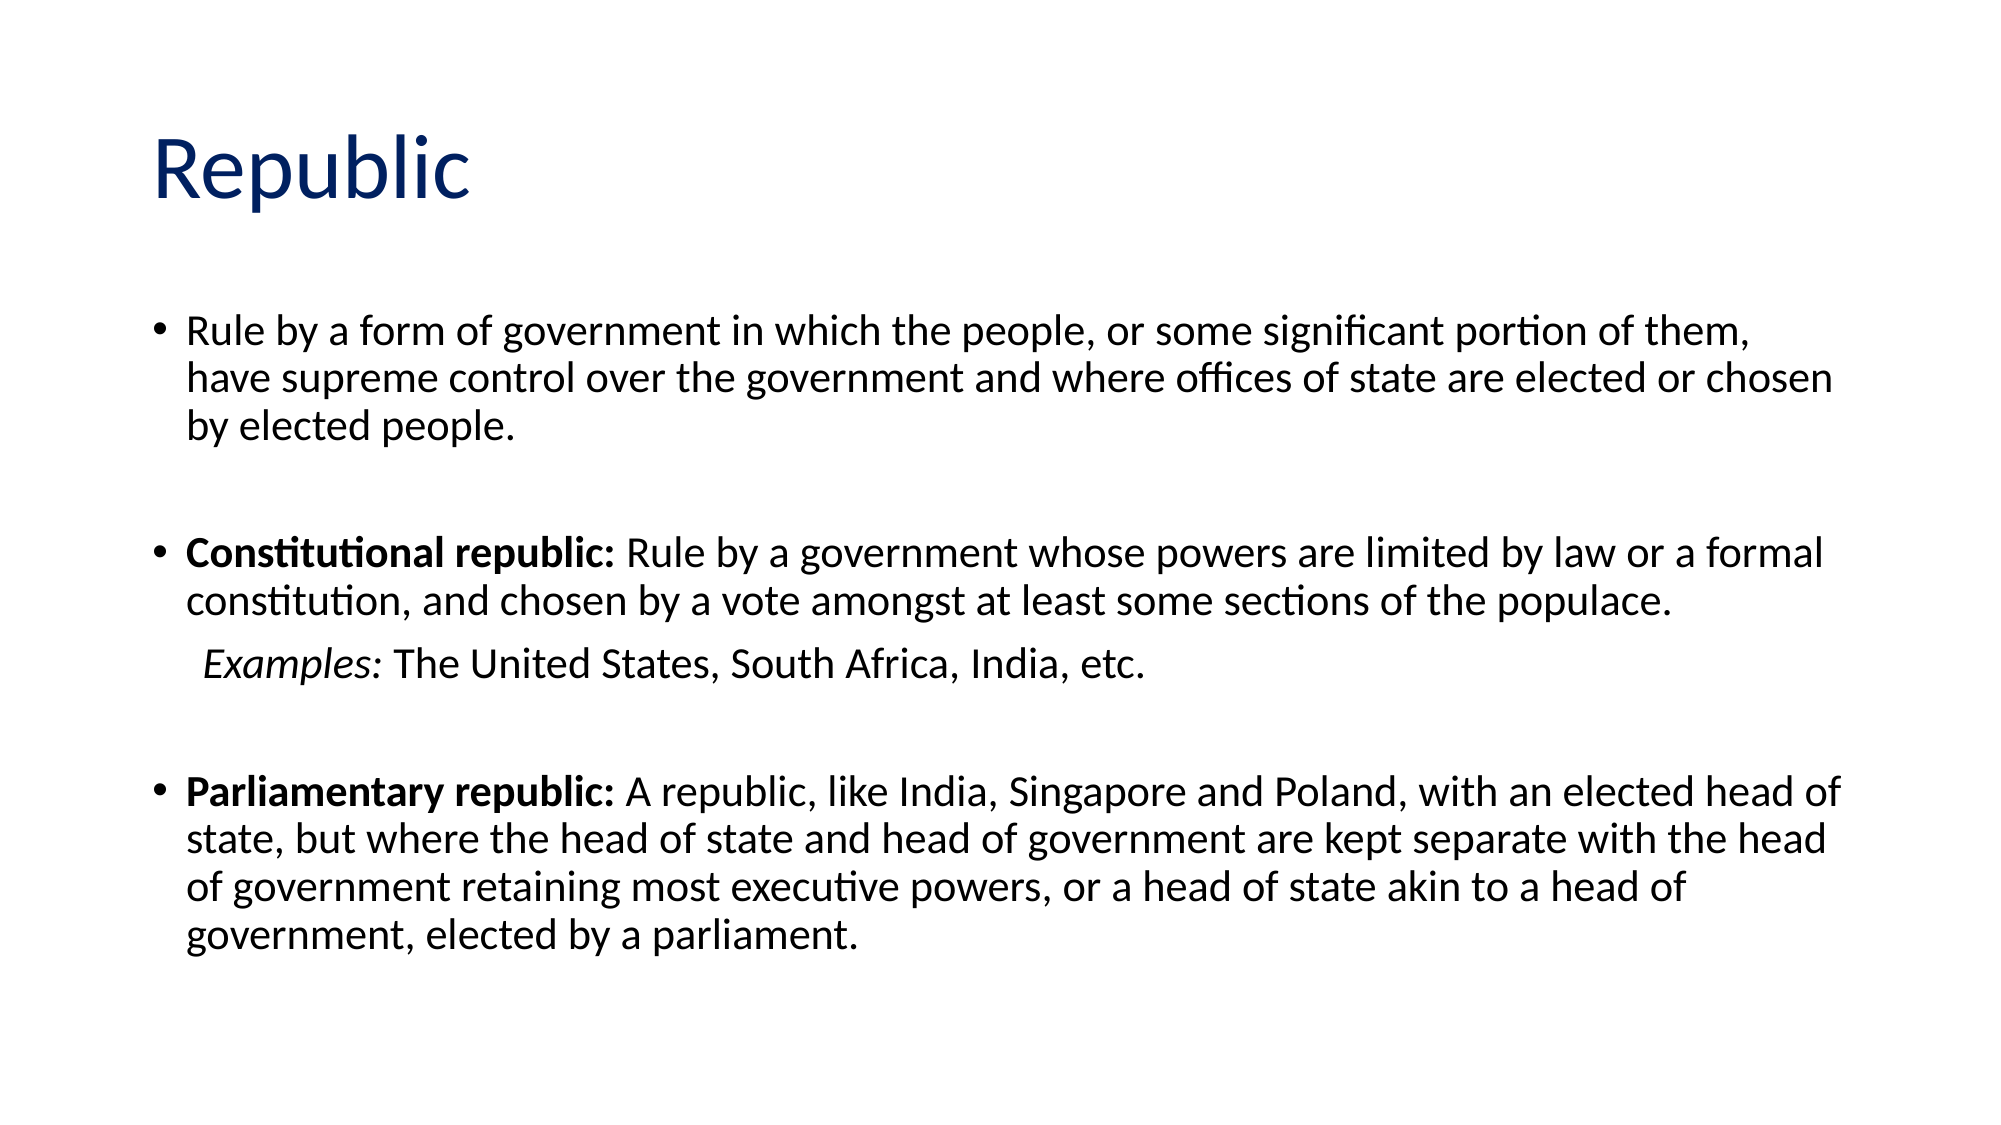

# Republic
Rule by a form of government in which the people, or some significant portion of them, have supreme control over the government and where offices of state are elected or chosen by elected people.

Constitutional republic: Rule by a government whose powers are limited by law or a formal constitution, and chosen by a vote amongst at least some sections of the populace.
     Examples: The United States, South Africa, India, etc.

Parliamentary republic: A republic, like India, Singapore and Poland, with an elected head of state, but where the head of state and head of government are kept separate with the head of government retaining most executive powers, or a head of state akin to a head of government, elected by a parliament.